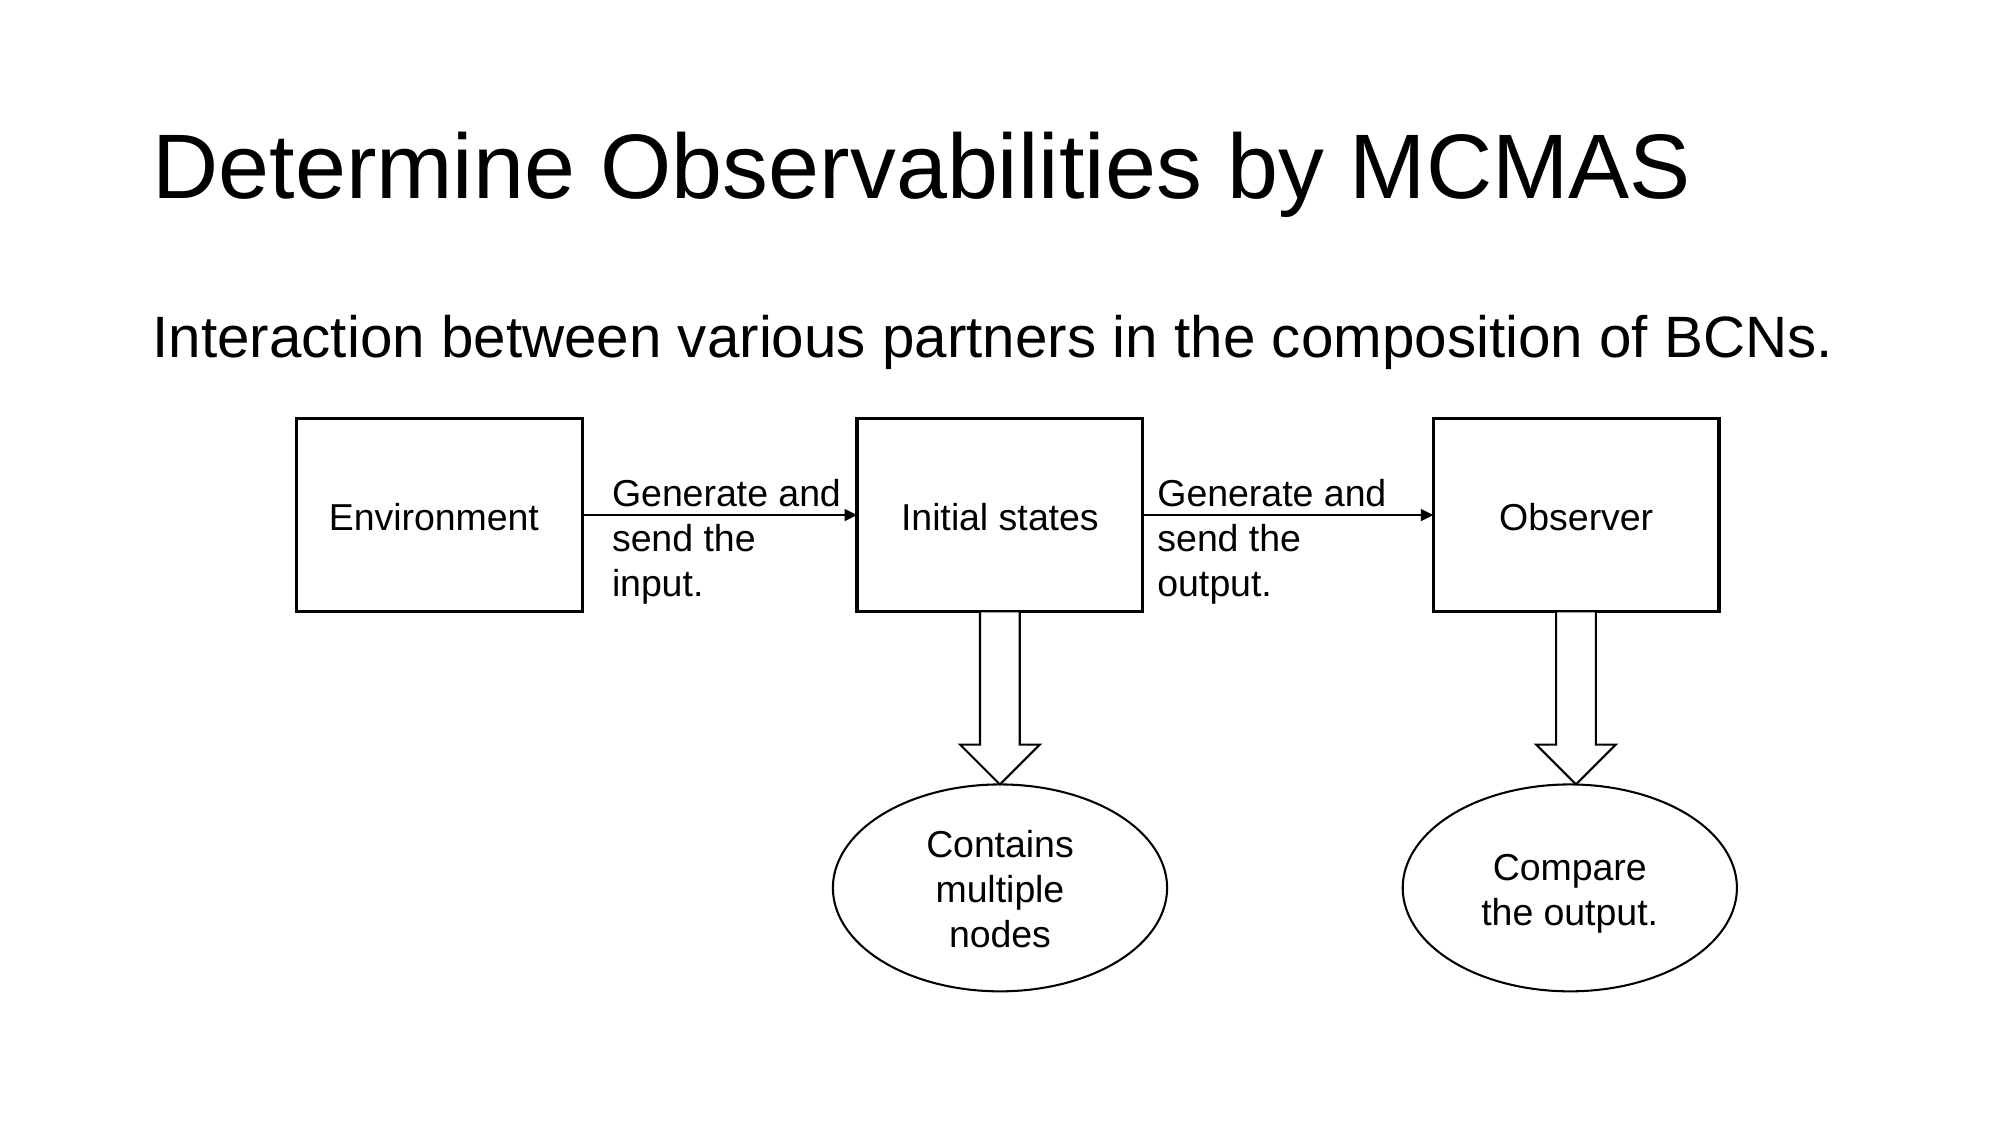

# Determine Observabilities by MCMAS
Interaction between various partners in the composition of BCNs.

Environment
Initial states
Observer
Generate and send the input.
Generate and send the output.

Contains multiple nodes
Compare the output.